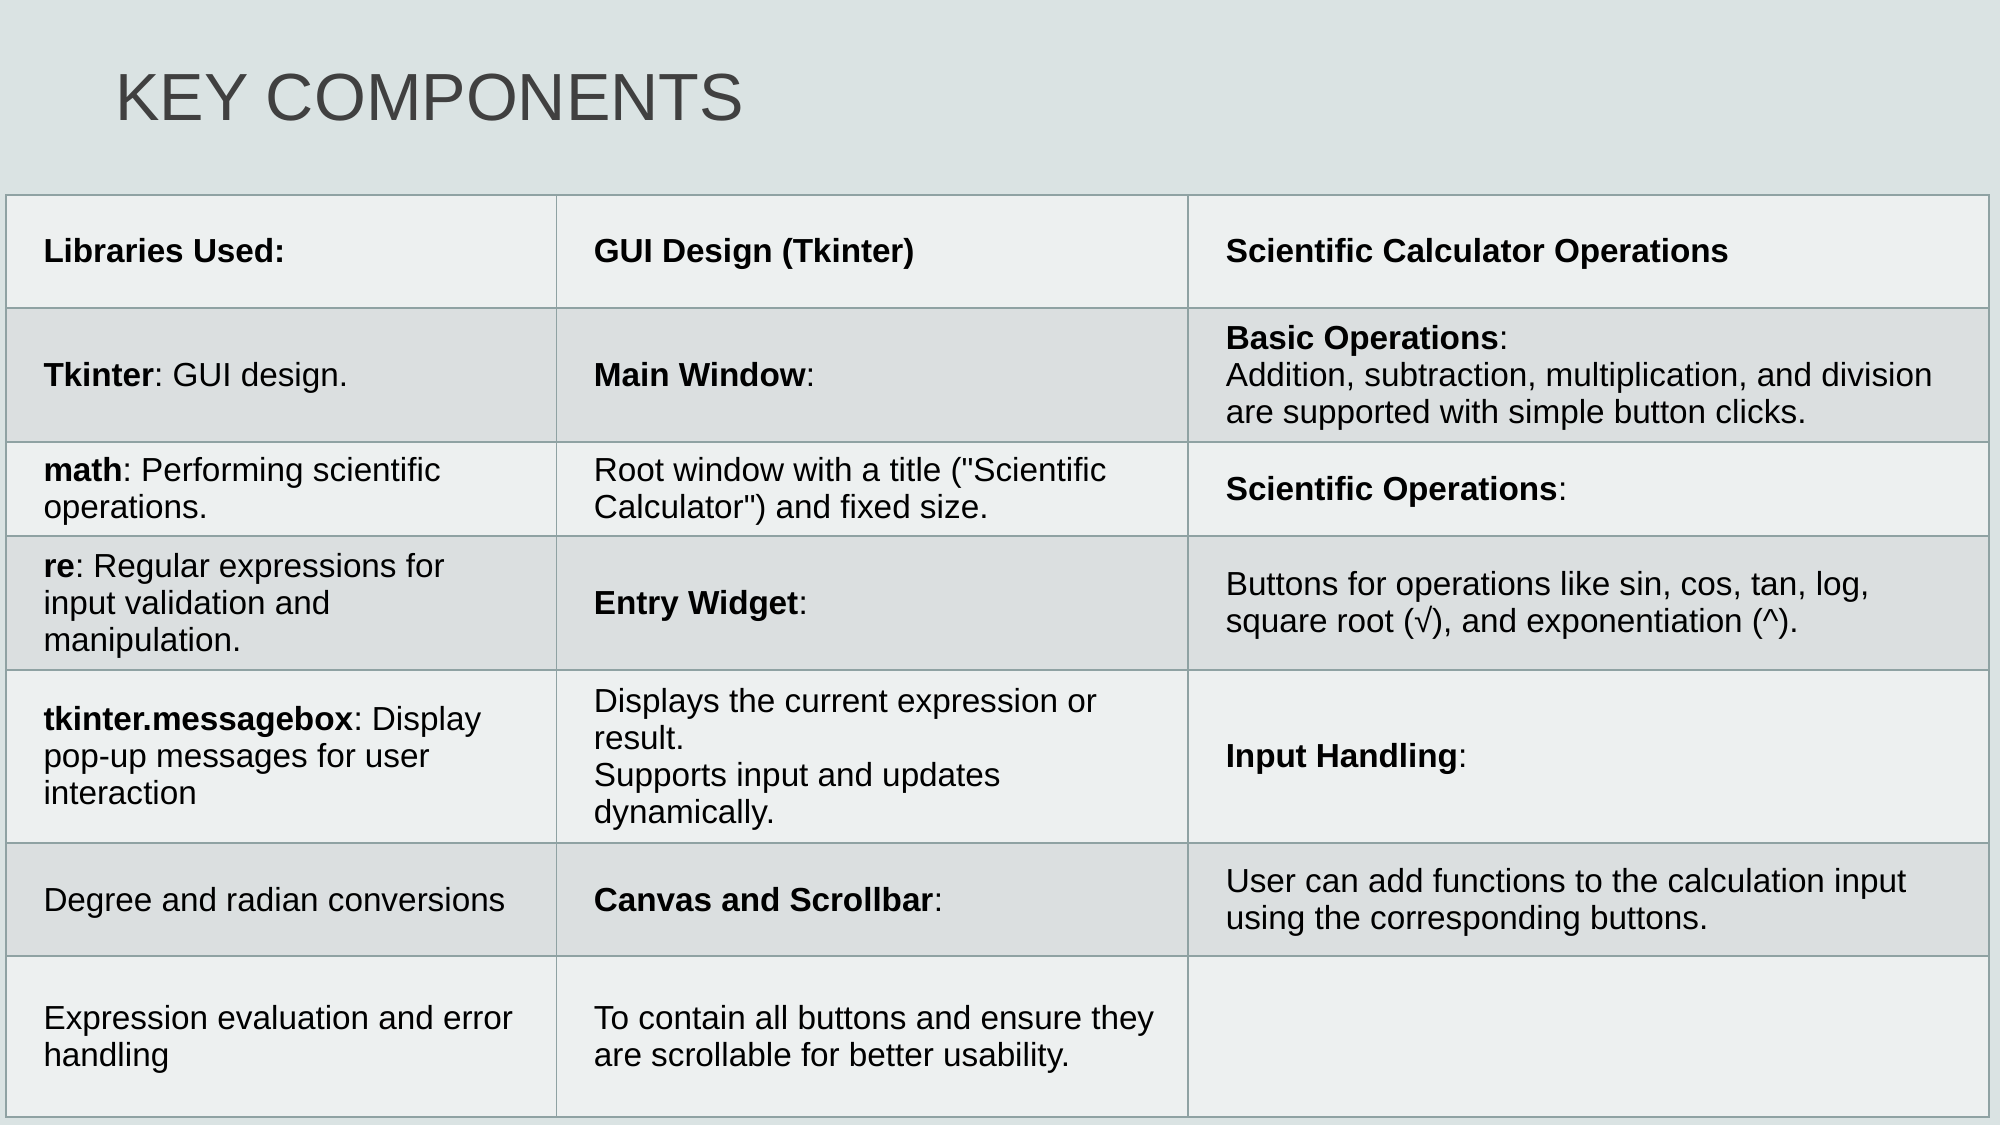

# Key Components
| Libraries Used: | GUI Design (Tkinter) | Scientific Calculator Operations |
| --- | --- | --- |
| Tkinter: GUI design. | Main Window: | Basic Operations: Addition, subtraction, multiplication, and division are supported with simple button clicks. |
| math: Performing scientific operations. | Root window with a title ("Scientific Calculator") and fixed size. | Scientific Operations: |
| re: Regular expressions for input validation and manipulation. | Entry Widget: | Buttons for operations like sin, cos, tan, log, square root (√), and exponentiation (^). |
| tkinter.messagebox: Display pop-up messages for user interaction | Displays the current expression or result. Supports input and updates dynamically. | Input Handling: |
| Degree and radian conversions | Canvas and Scrollbar: | User can add functions to the calculation input using the corresponding buttons. |
| Expression evaluation and error handling | To contain all buttons and ensure they are scrollable for better usability. |  |